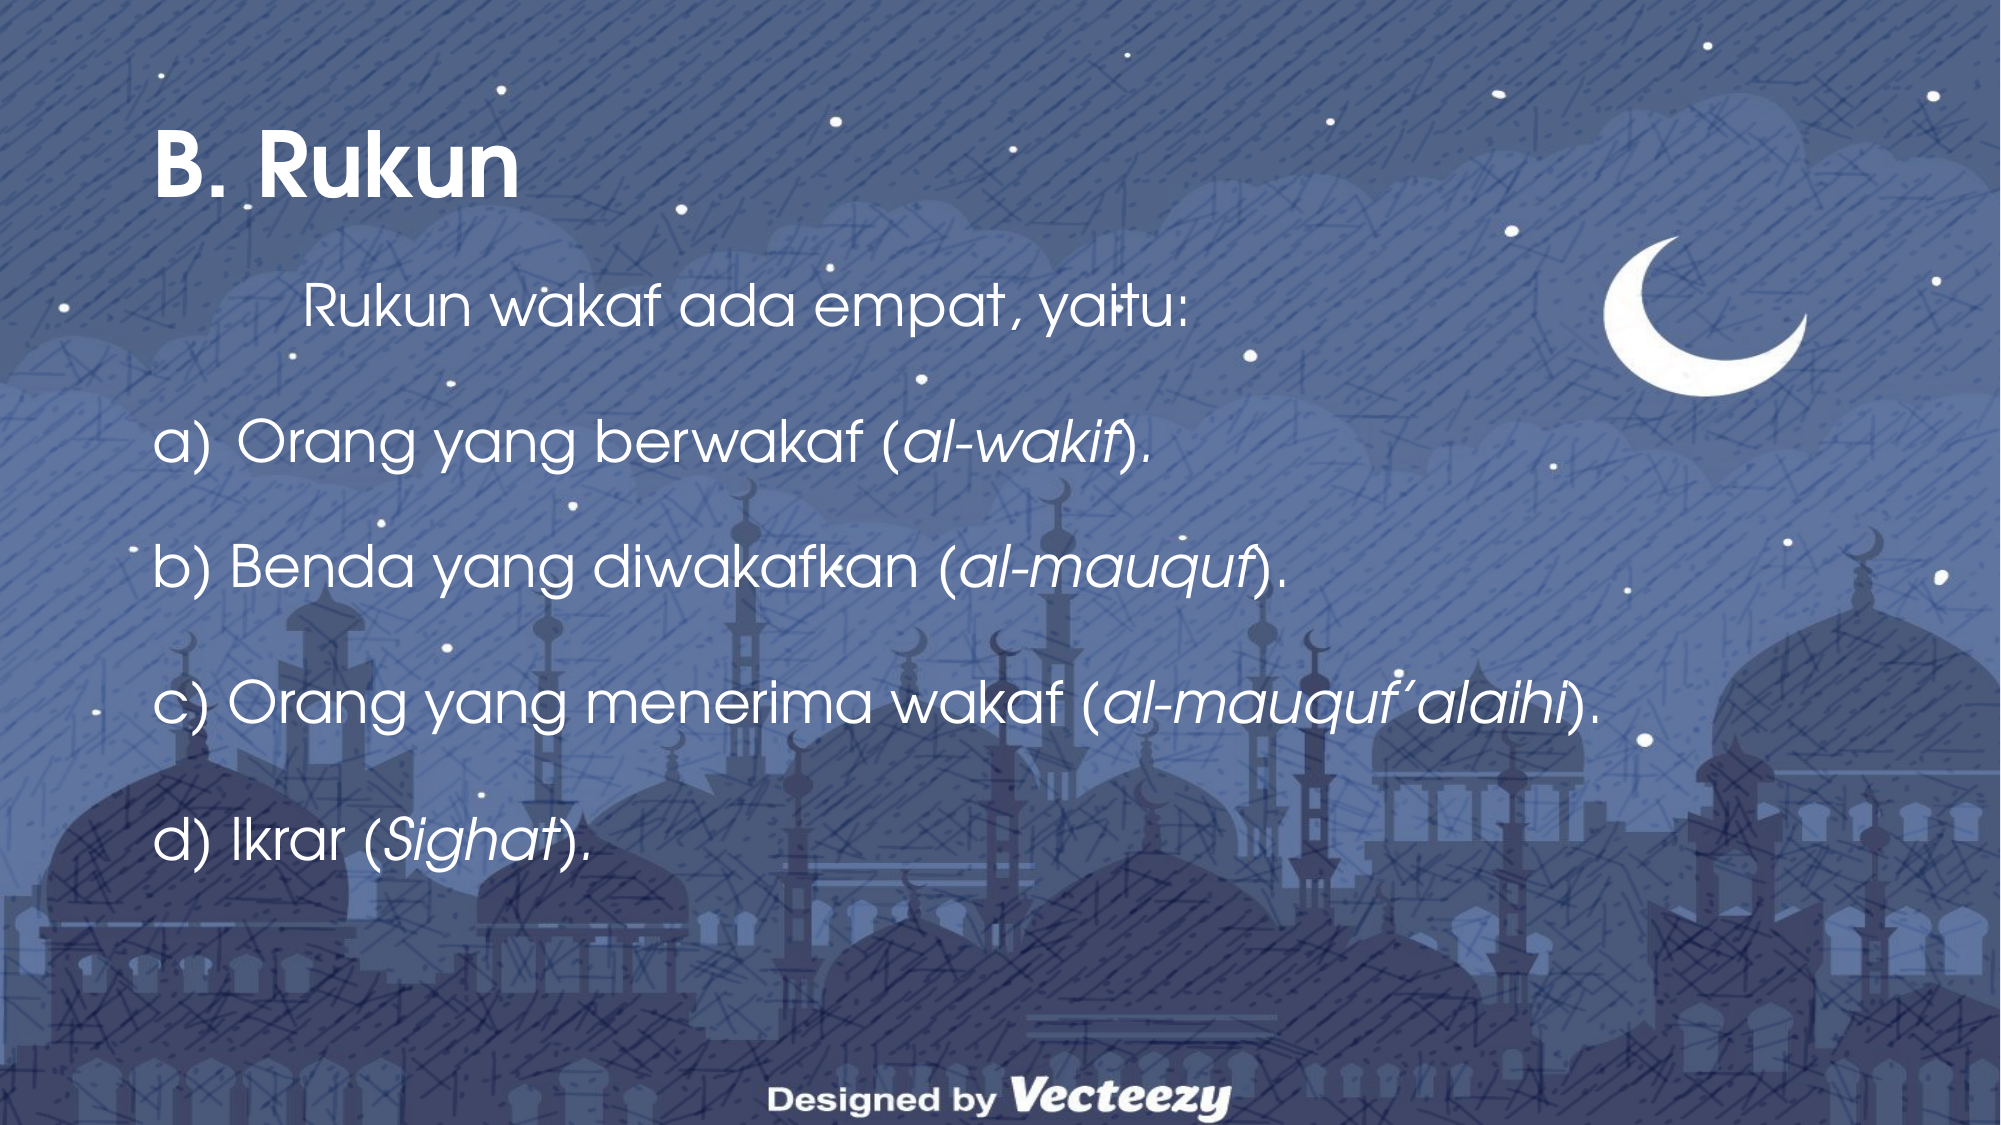

# B. Rukun
	Rukun wakaf ada empat, yaitu:

Orang yang berwakaf (al-wakif).

b) Benda yang diwakafkan (al-mauquf).

c) Orang yang menerima wakaf (al-mauquf’alaihi).

d) Ikrar (Sighat).